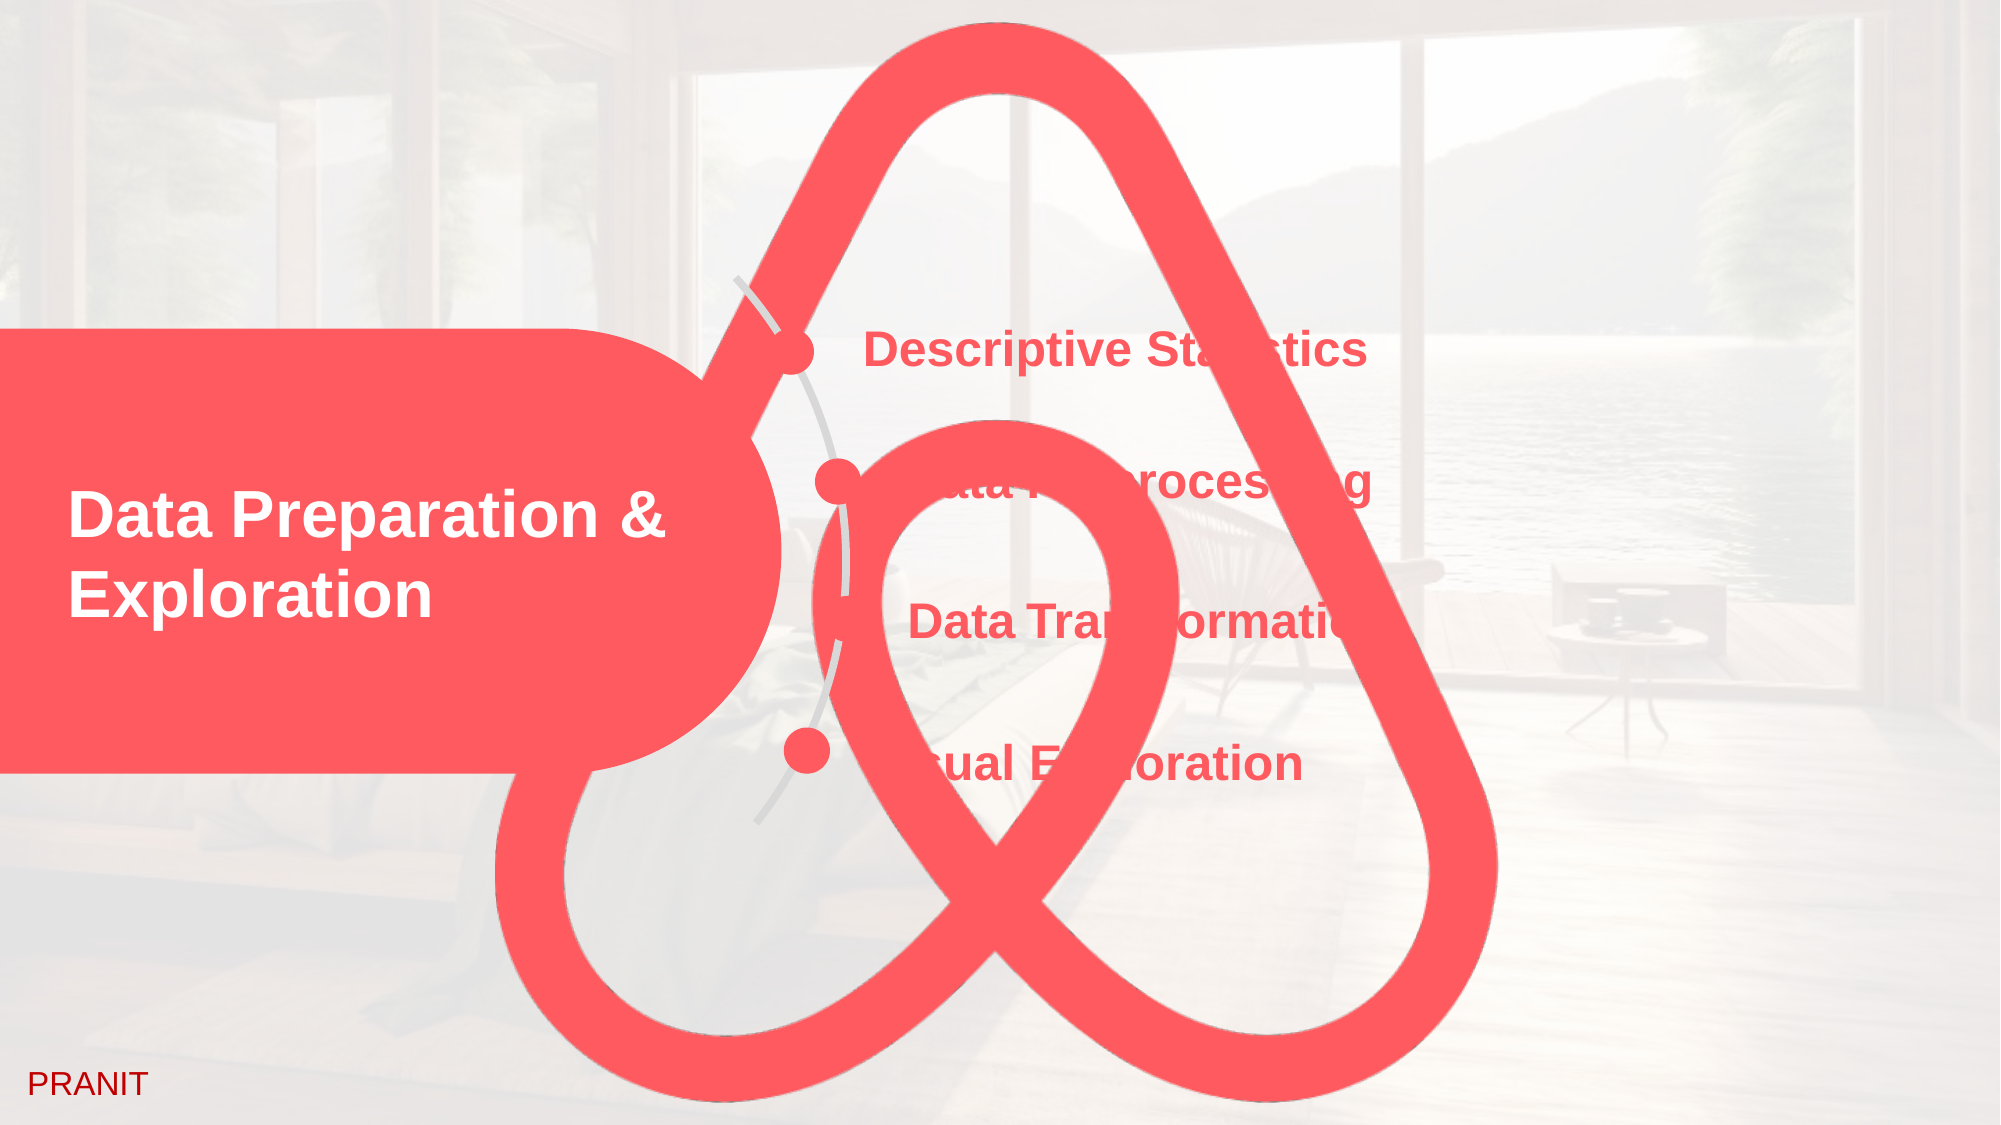

Descriptive Statistics

Data Preprocessing

Visual Exploration

Data Preparation & Exploration
Data Transformation
PRANIT